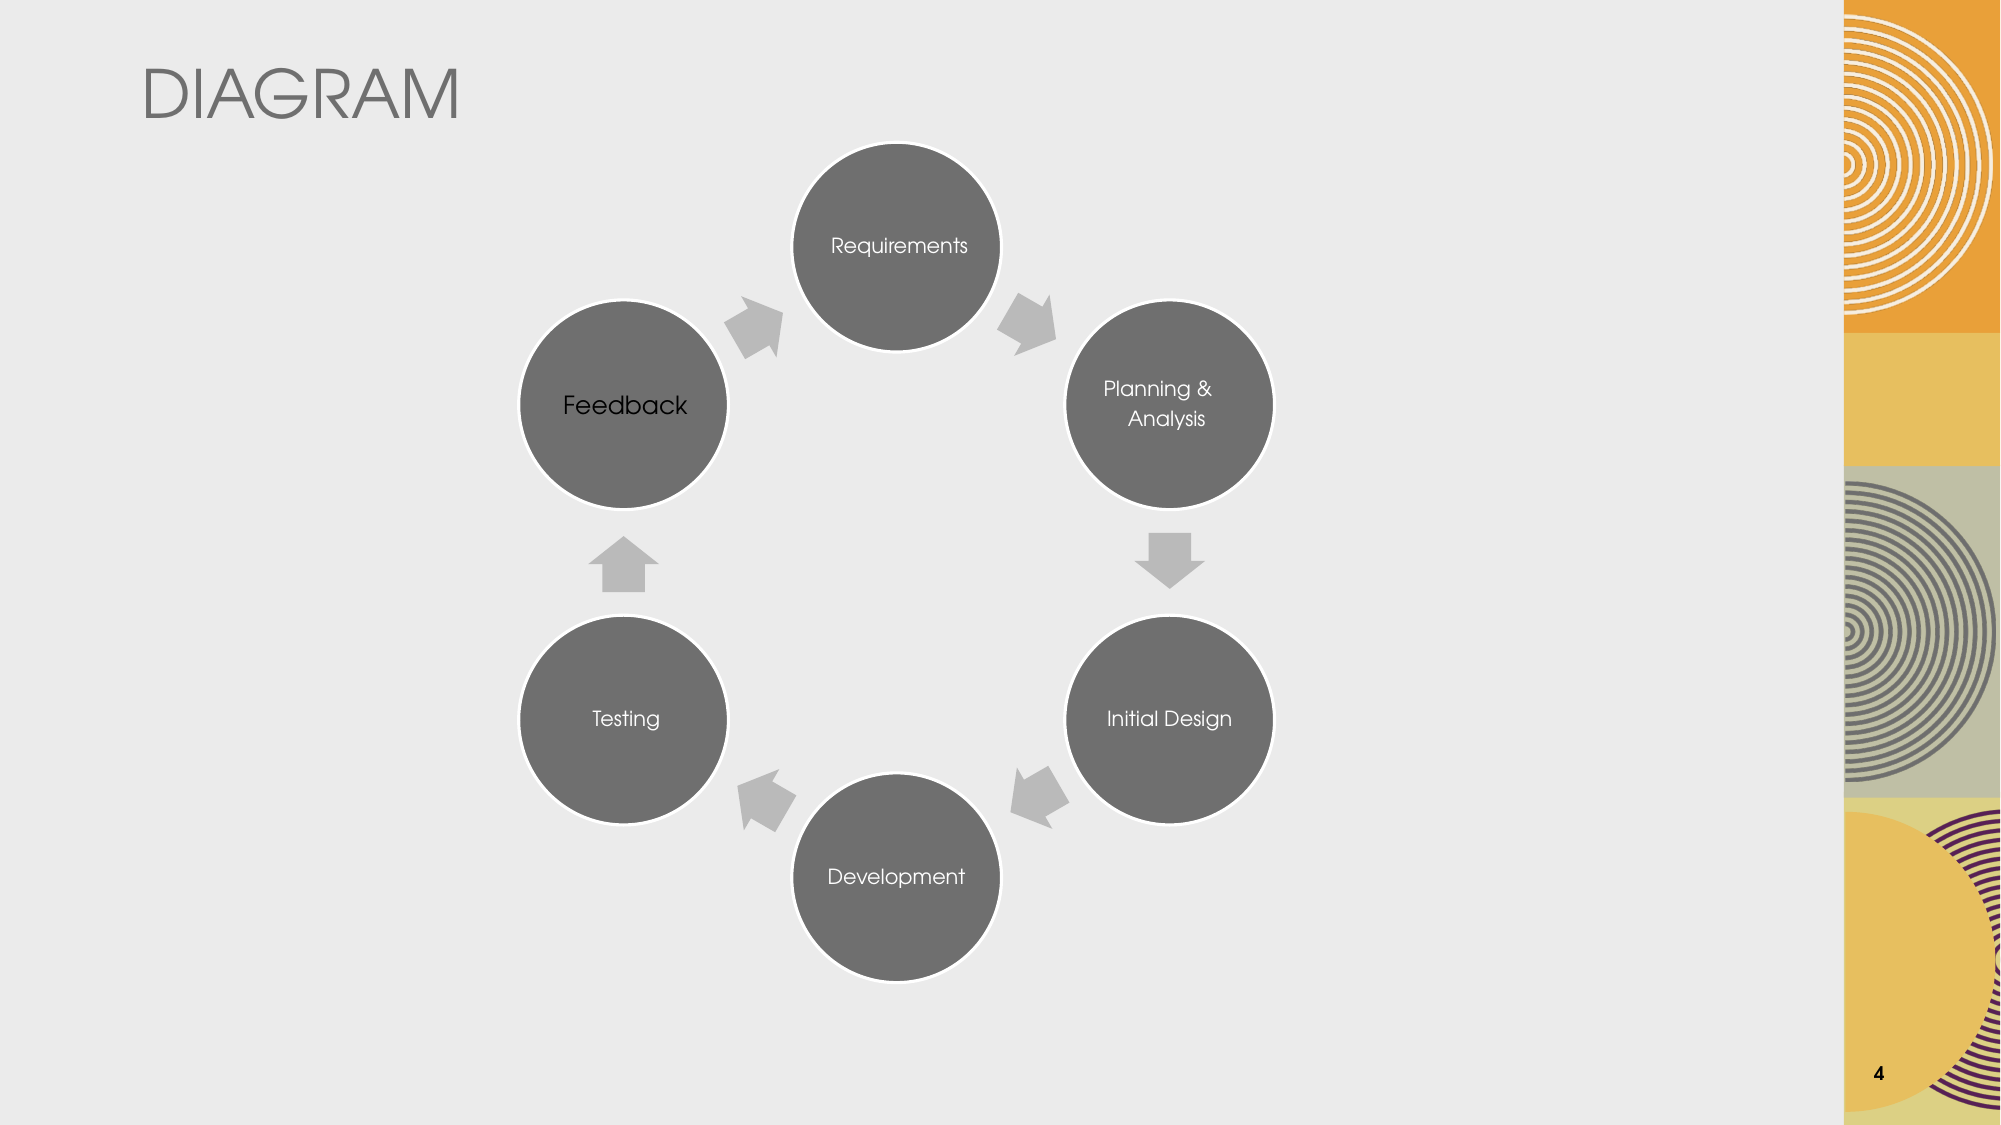

# Diagram
 Requirements

 Planning &
Analysis

Initial Design

Development

 Testing

Feedback
4